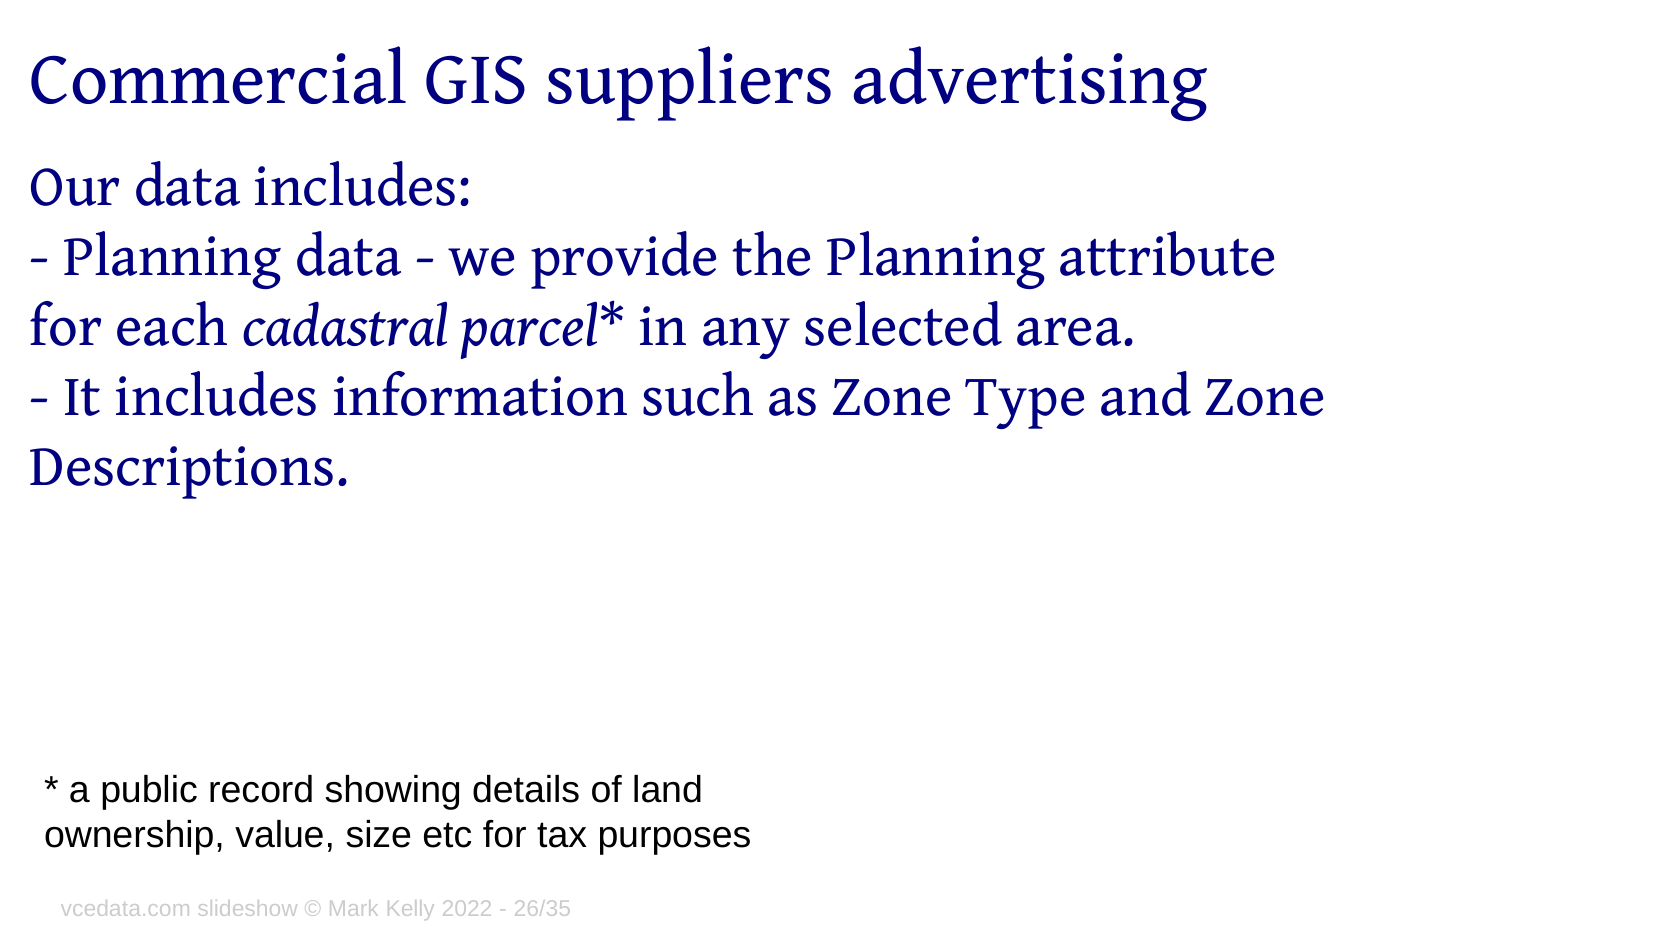

# Commercial GIS suppliers advertising
Our data includes:
- Planning data - we provide the Planning attribute for each cadastral parcel* in any selected area.
- It includes information such as Zone Type and Zone Descriptions.
* a public record showing details of land ownership, value, size etc for tax purposes
vcedata.com slideshow © Mark Kelly 2022 - 26/35